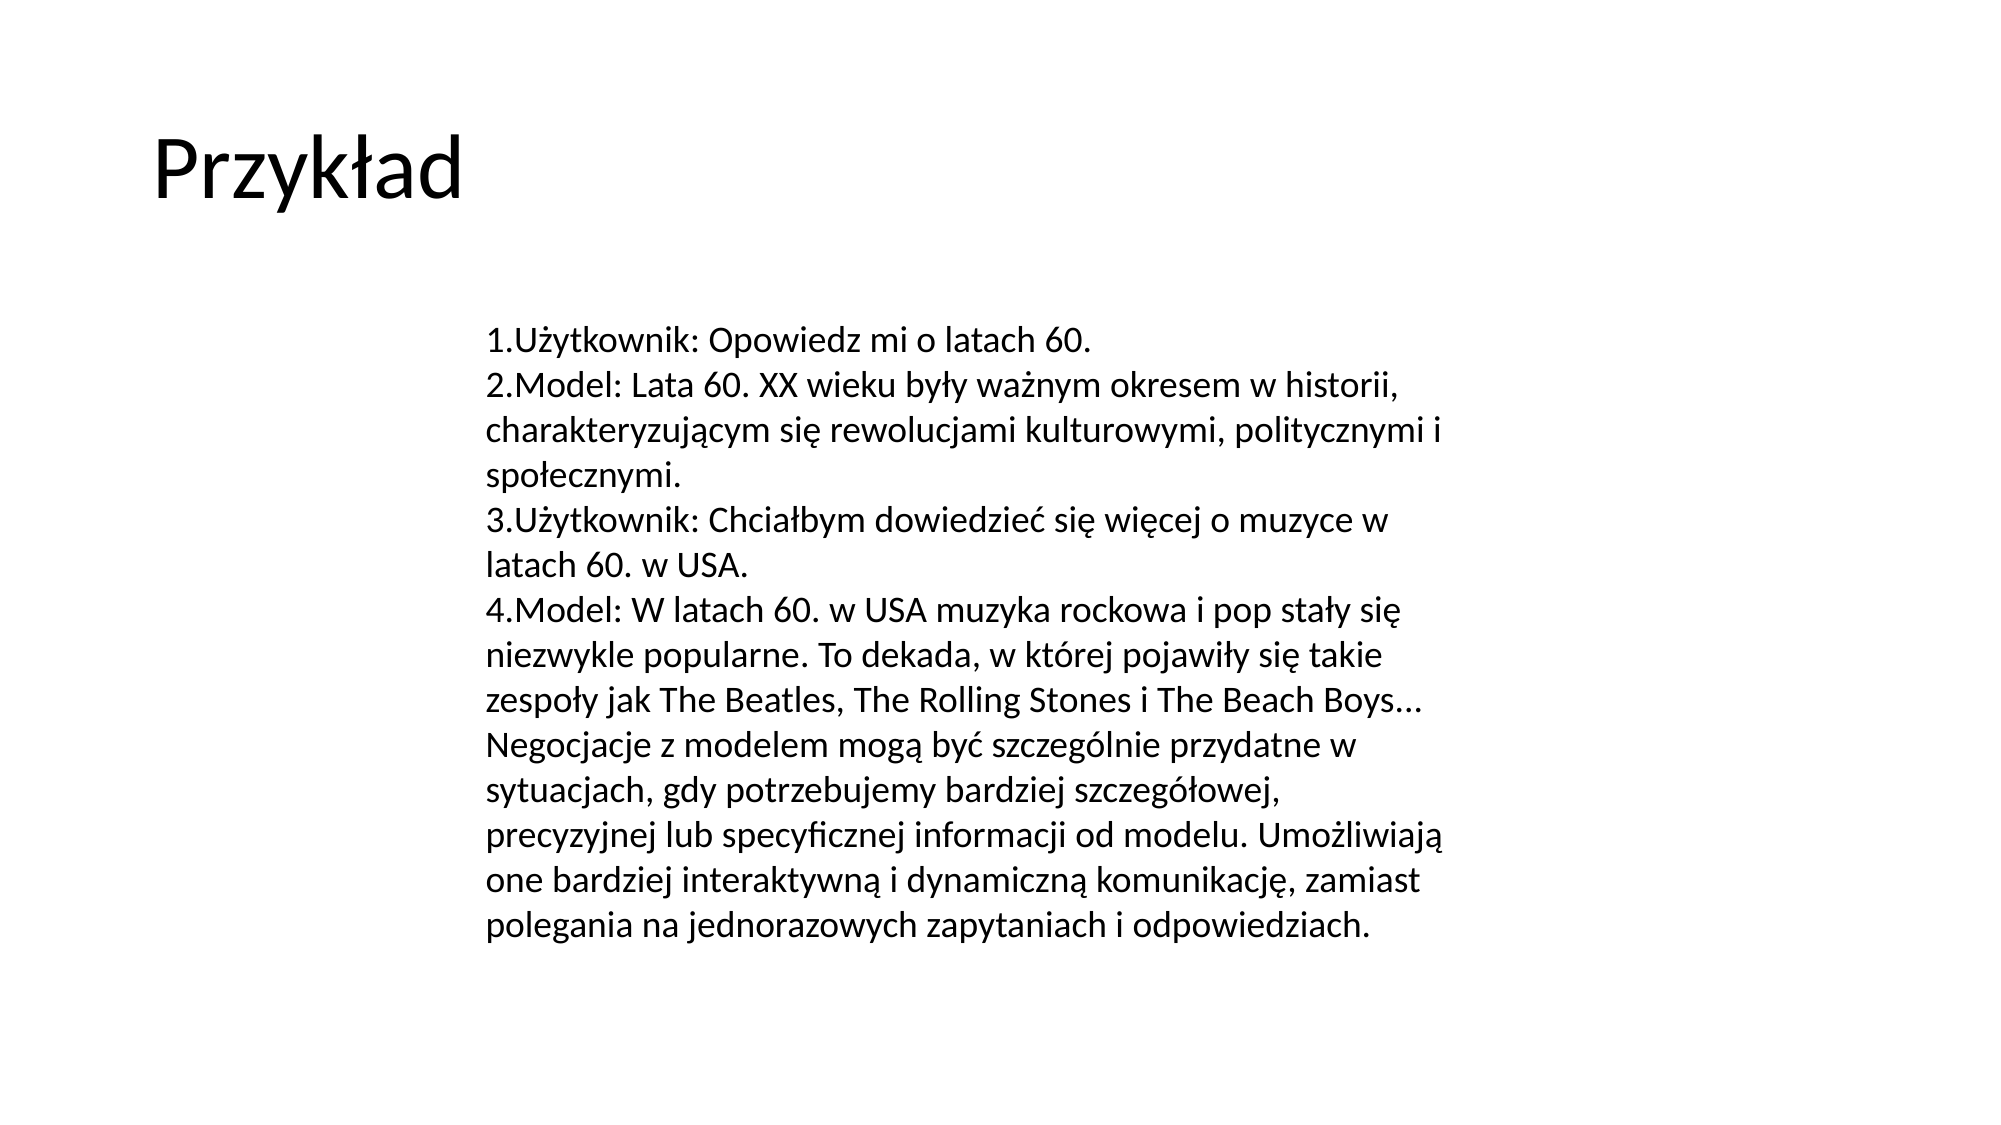

# Przykład
Użytkownik: Opowiedz mi o latach 60.
Model: Lata 60. XX wieku były ważnym okresem w historii, charakteryzującym się rewolucjami kulturowymi, politycznymi i społecznymi.
Użytkownik: Chciałbym dowiedzieć się więcej o muzyce w latach 60. w USA.
Model: W latach 60. w USA muzyka rockowa i pop stały się niezwykle popularne. To dekada, w której pojawiły się takie zespoły jak The Beatles, The Rolling Stones i The Beach Boys...
Negocjacje z modelem mogą być szczególnie przydatne w sytuacjach, gdy potrzebujemy bardziej szczegółowej, precyzyjnej lub specyficznej informacji od modelu. Umożliwiają one bardziej interaktywną i dynamiczną komunikację, zamiast polegania na jednorazowych zapytaniach i odpowiedziach.